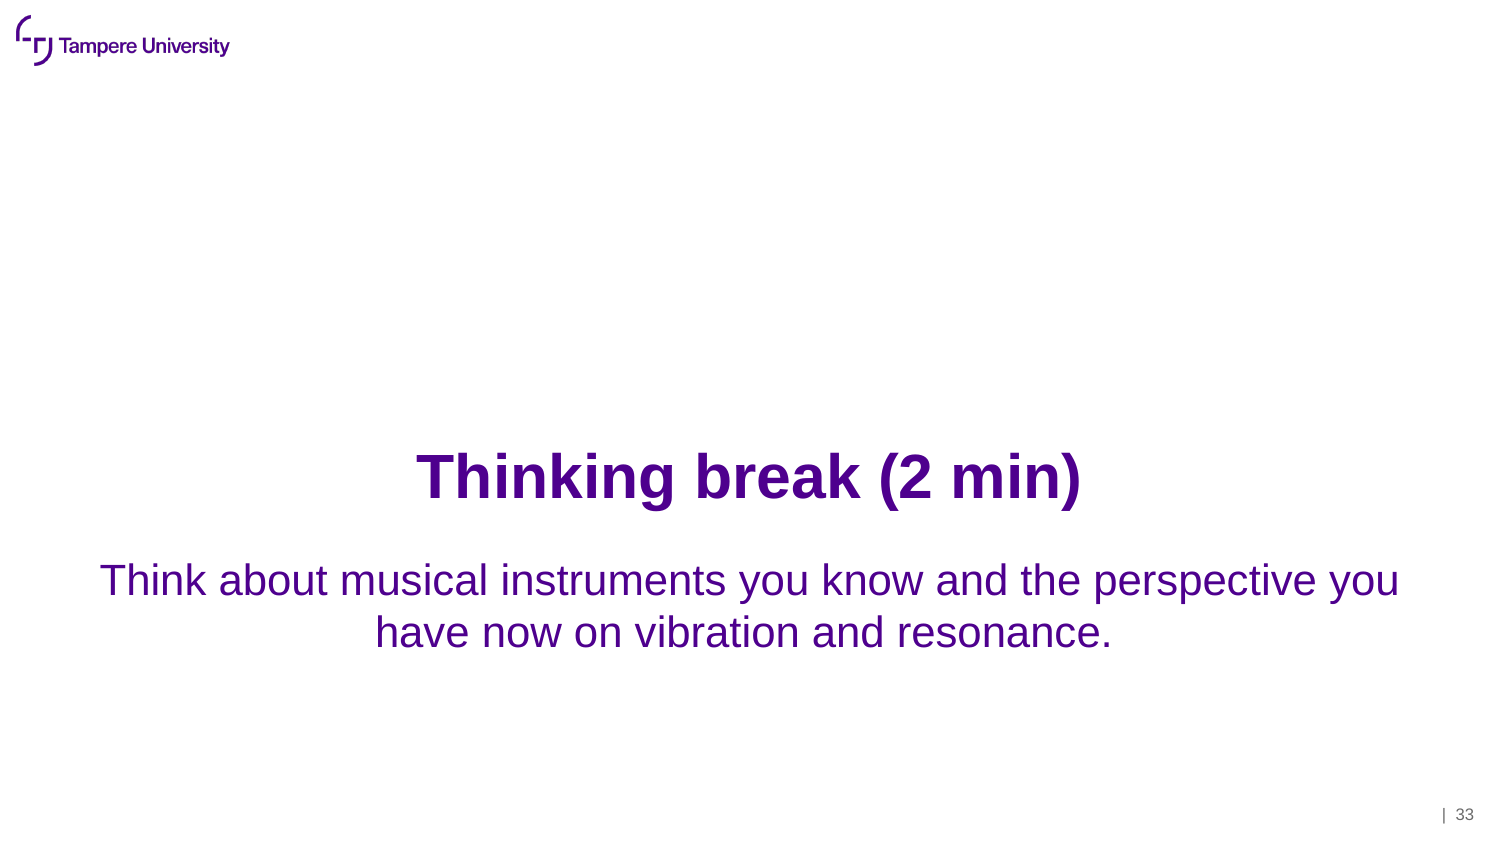

# Thinking break (2 min)
Think about musical instruments you know and the perspective you have now on vibration and resonance.
|  33